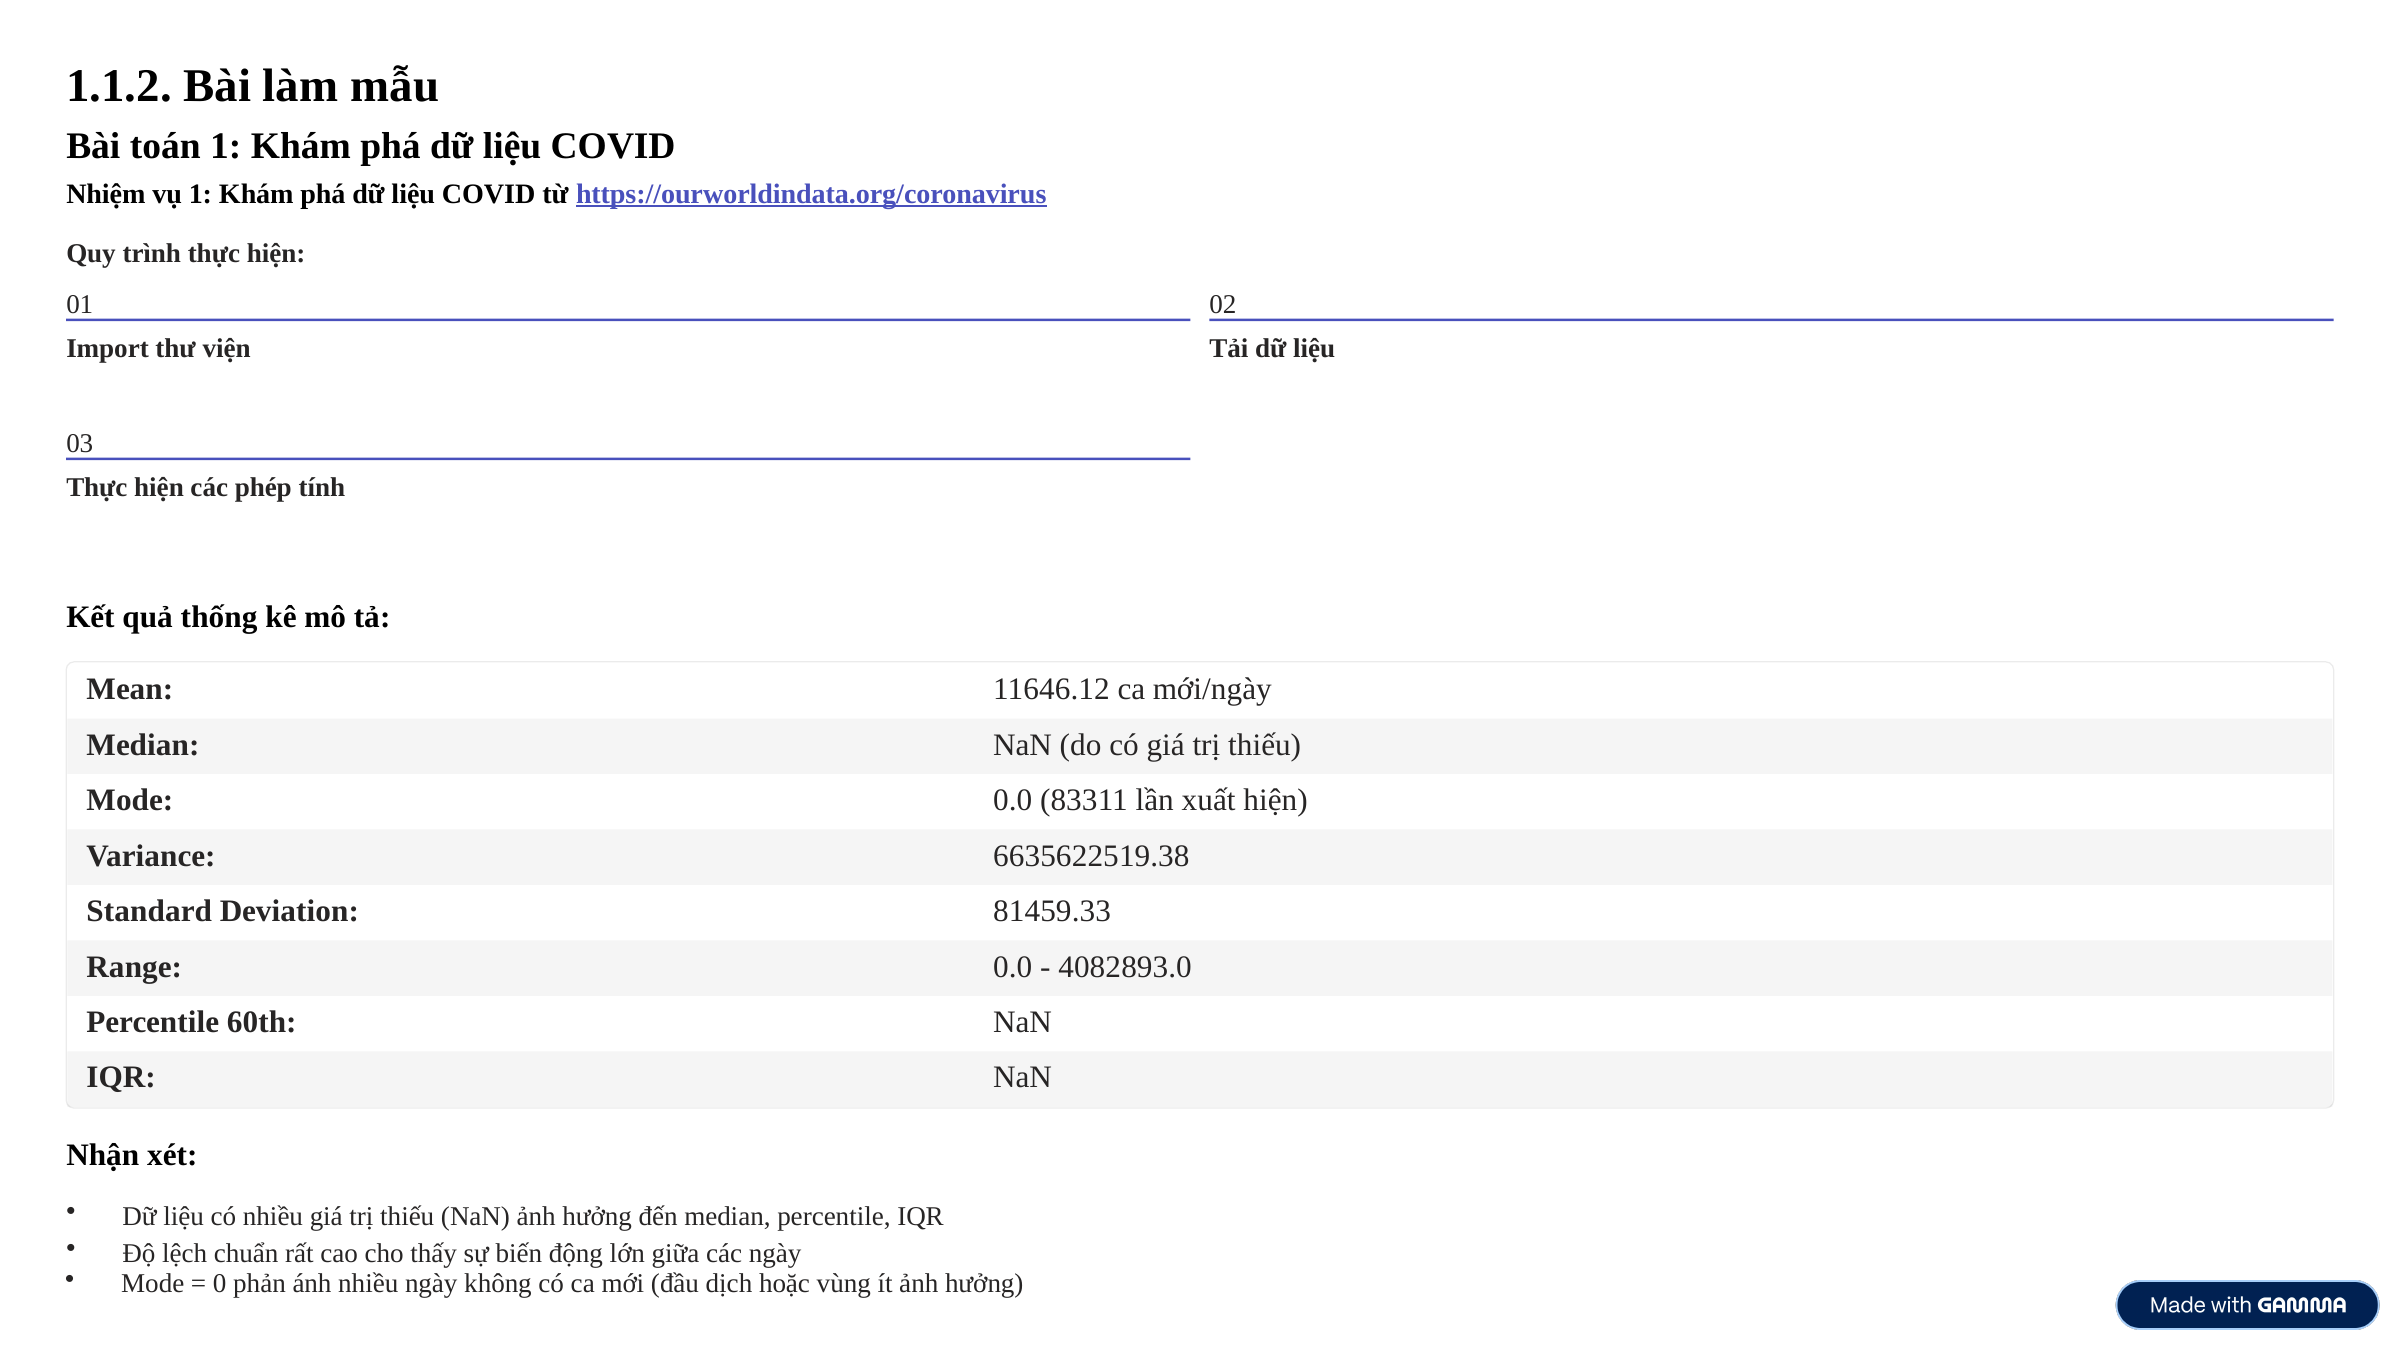

1.1.2. Bài làm mẫu
Bài toán 1: Khám phá dữ liệu COVID
Nhiệm vụ 1: Khám phá dữ liệu COVID từ https://ourworldindata.org/coronavirus
Quy trình thực hiện:
01
02

Import thư viện
Tải dữ liệu
03

Thực hiện các phép tính
Kết quả thống kê mô tả:

Mean:
11646.12 ca mới/ngày

Median:
NaN (do có giá trị thiếu)

Mode:
0.0 (83311 lần xuất hiện)

Variance:
6635622519.38

Standard Deviation:
81459.33

Range:
0.0 - 4082893.0

Percentile 60th:
NaN

IQR:
NaN
Nhận xét:
Dữ liệu có nhiều giá trị thiếu (NaN) ảnh hưởng đến median, percentile, IQR
Độ lệch chuẩn rất cao cho thấy sự biến động lớn giữa các ngày
Mode = 0 phản ánh nhiều ngày không có ca mới (đầu dịch hoặc vùng ít ảnh hưởng)